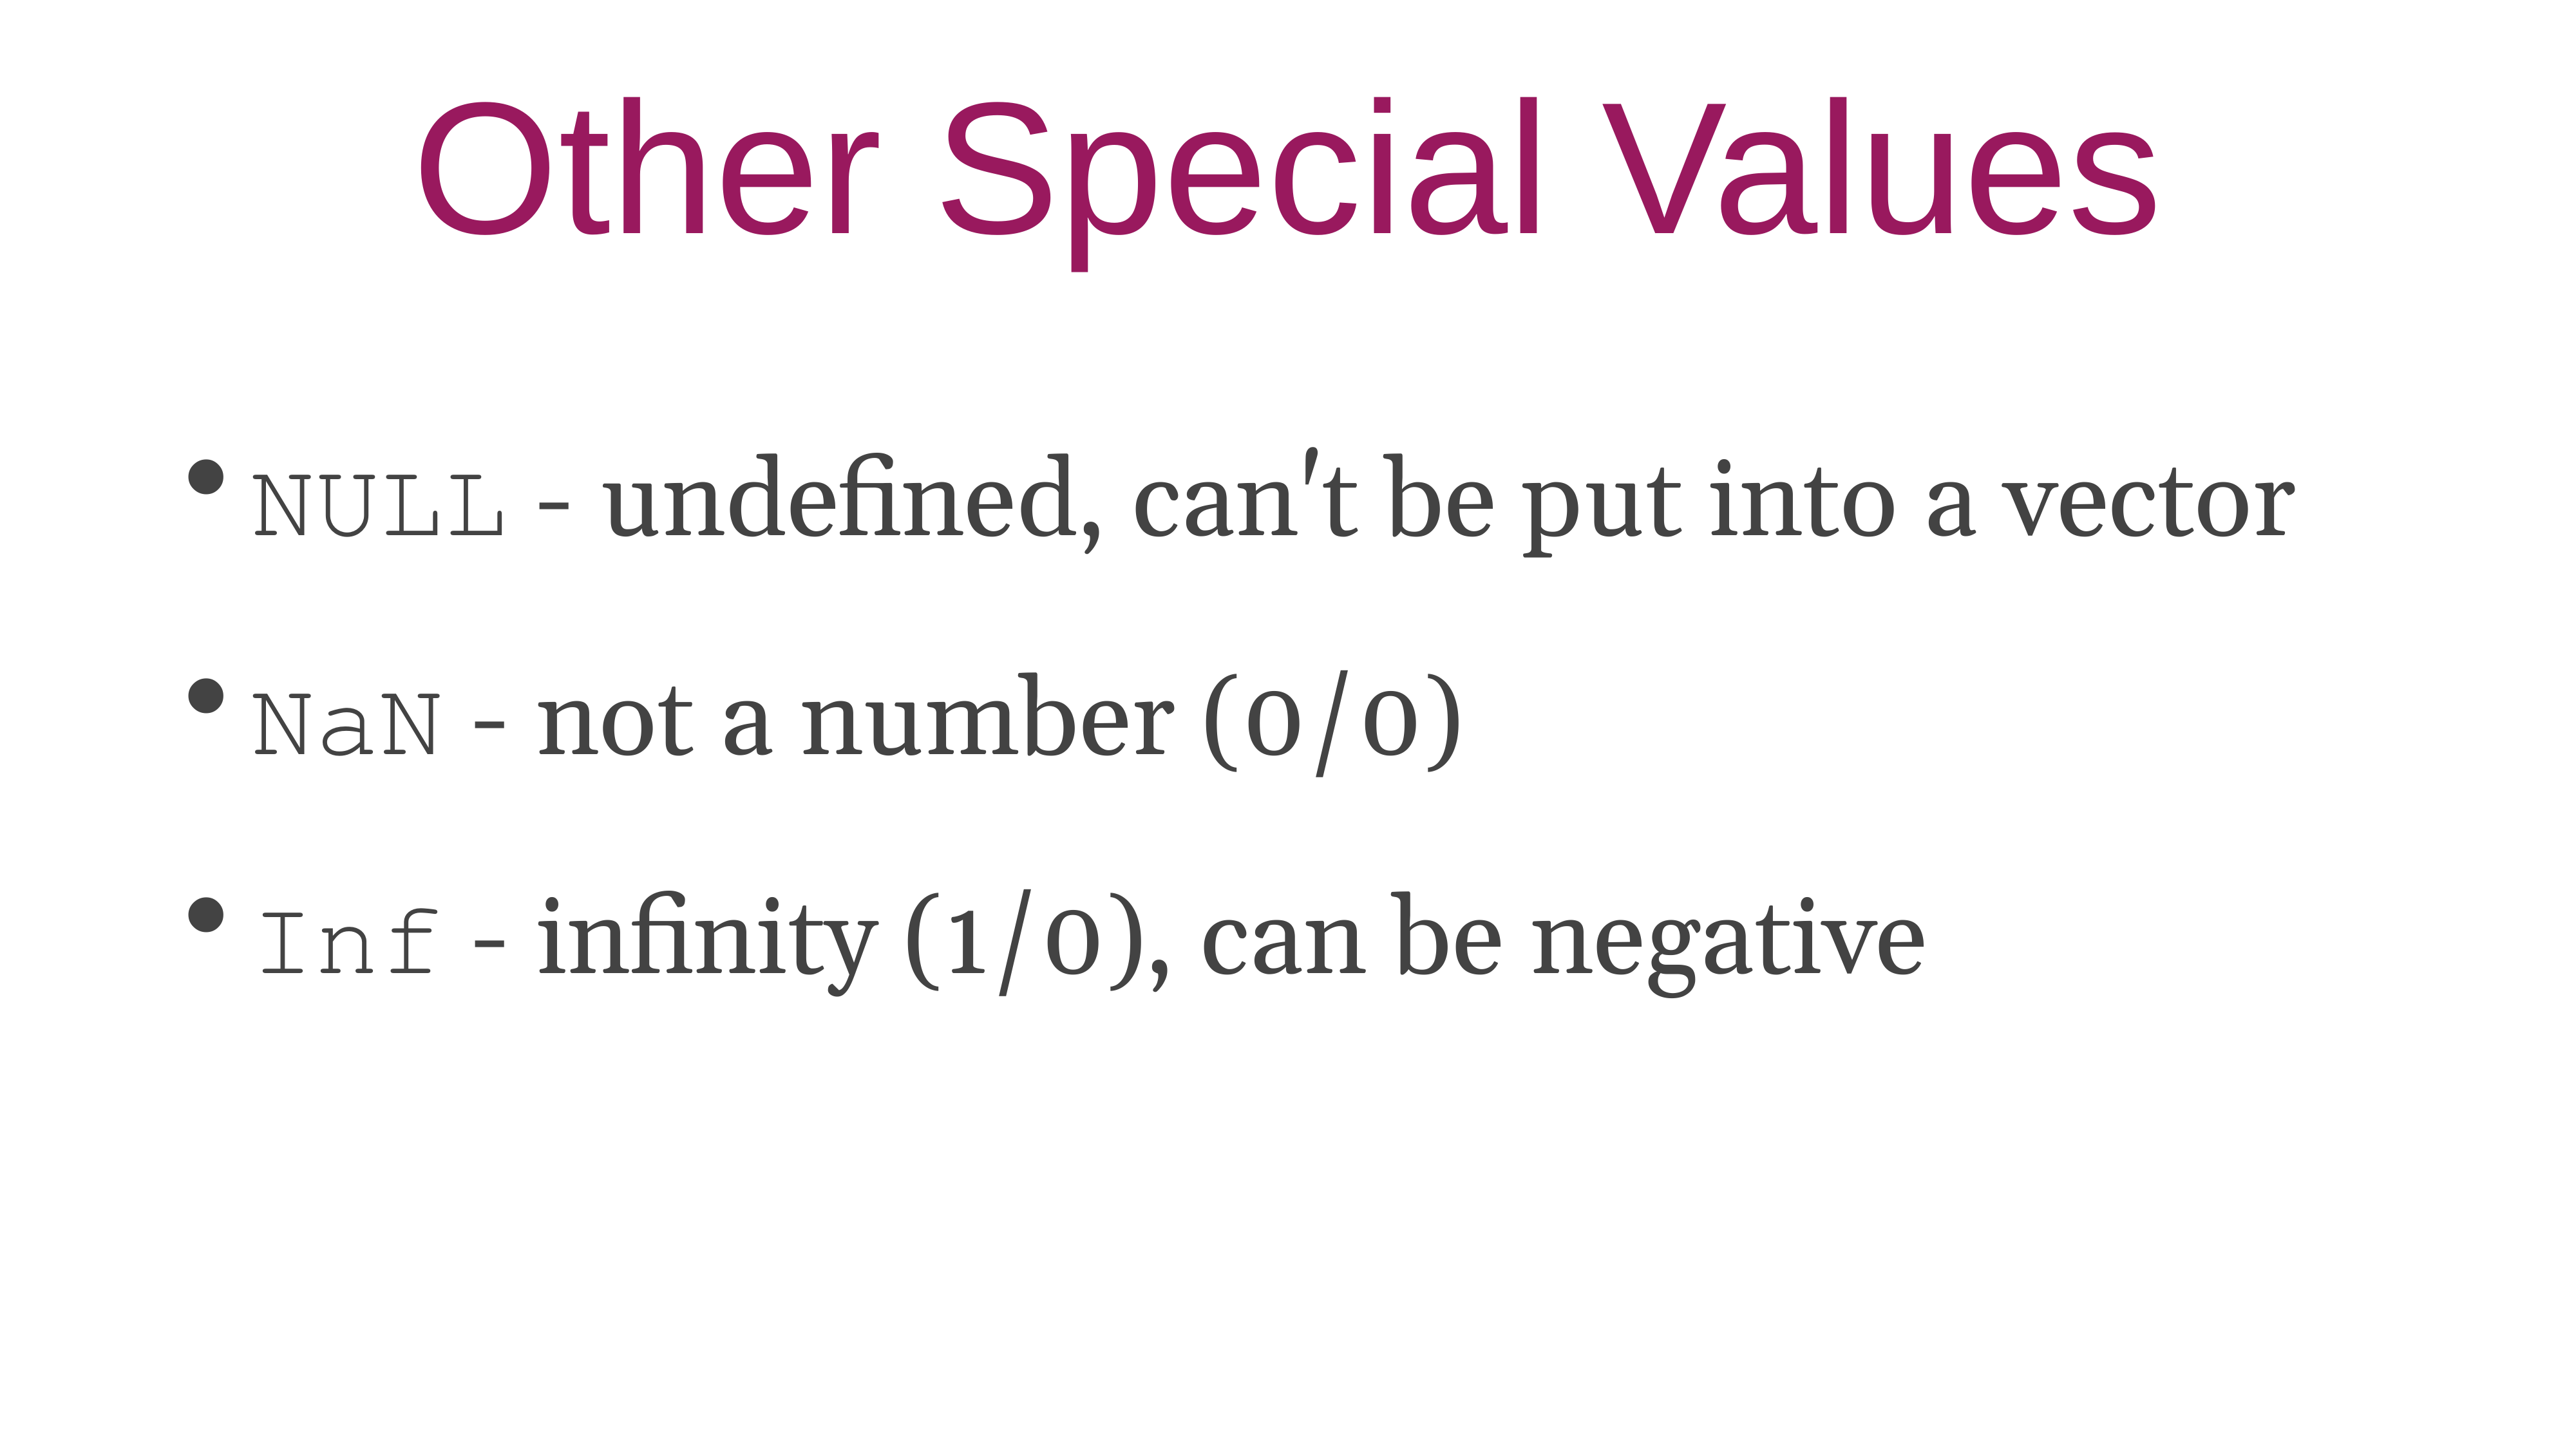

# Other Special Values
NULL - undefined, can't be put into a vector
NaN - not a number (0/0)
Inf - infinity (1/0), can be negative